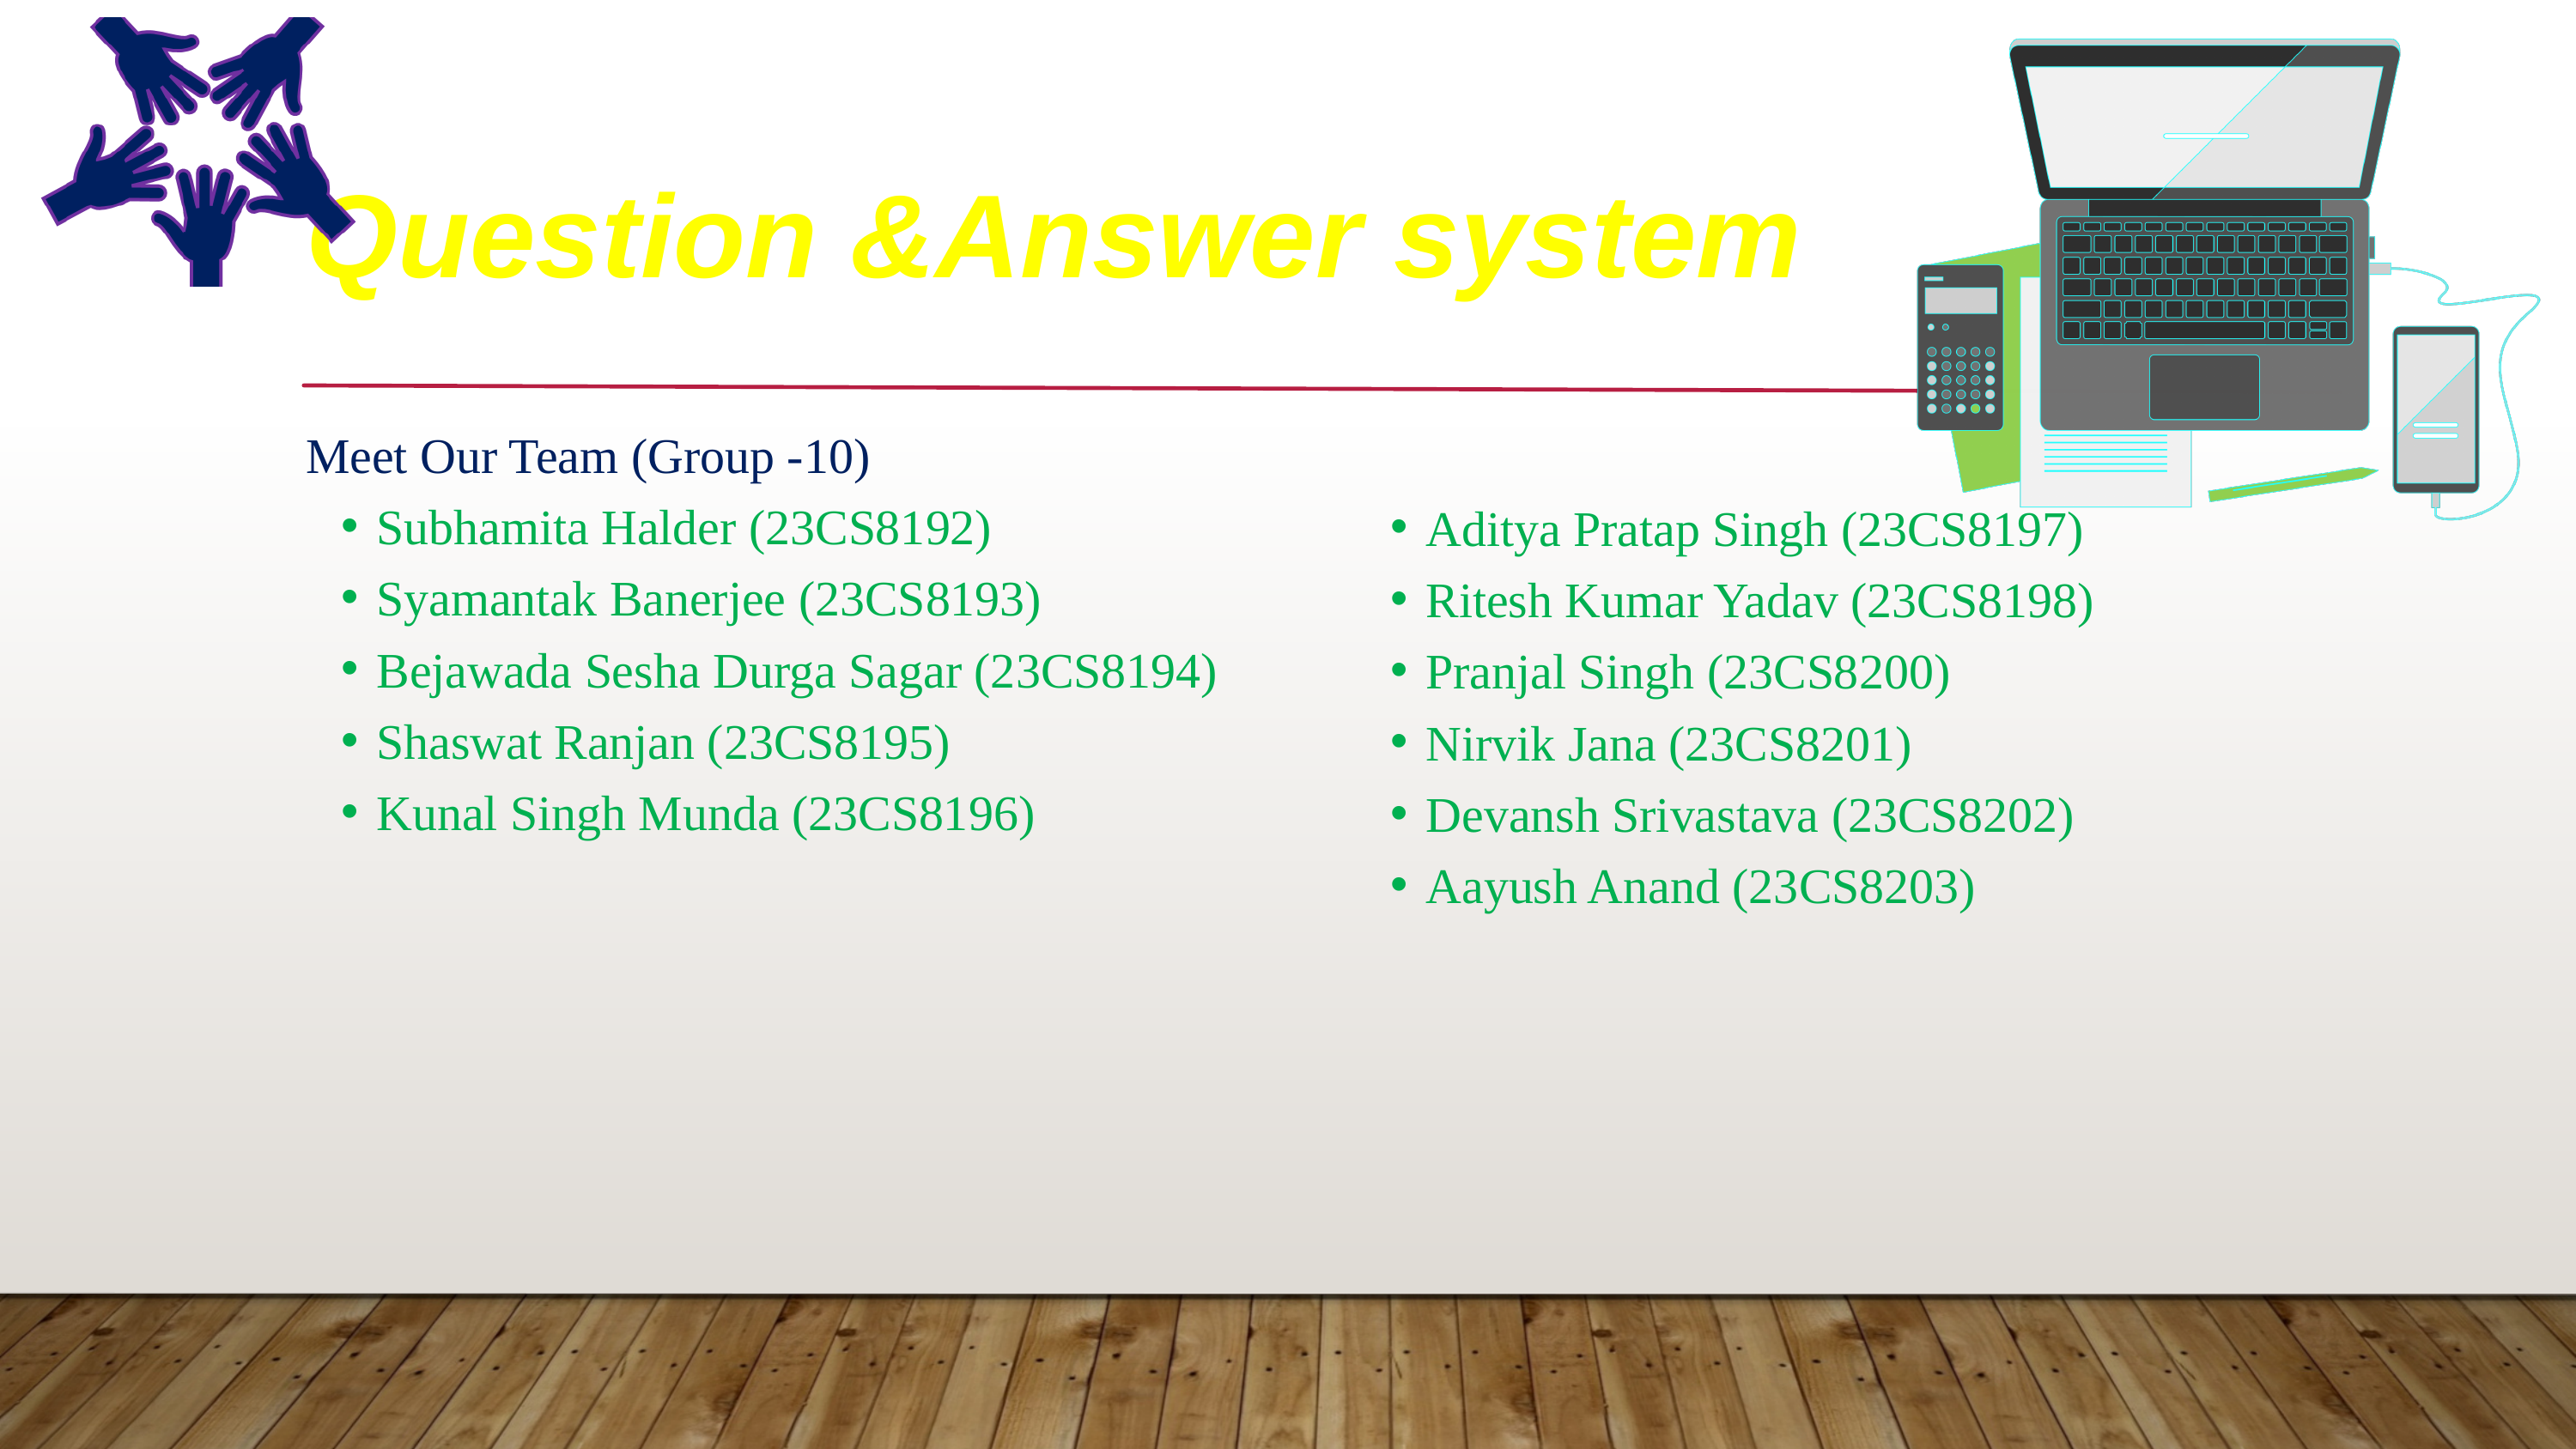

Question &Answer system

Meet Our Team (Group -10)
Subhamita Halder (23CS8192)
Syamantak Banerjee (23CS8193)
Bejawada Sesha Durga Sagar (23CS8194)
Shaswat Ranjan (23CS8195)
Kunal Singh Munda (23CS8196)

Aditya Pratap Singh (23CS8197)
Ritesh Kumar Yadav (23CS8198)
Pranjal Singh (23CS8200)
Nirvik Jana (23CS8201)
Devansh Srivastava (23CS8202)
Aayush Anand (23CS8203)